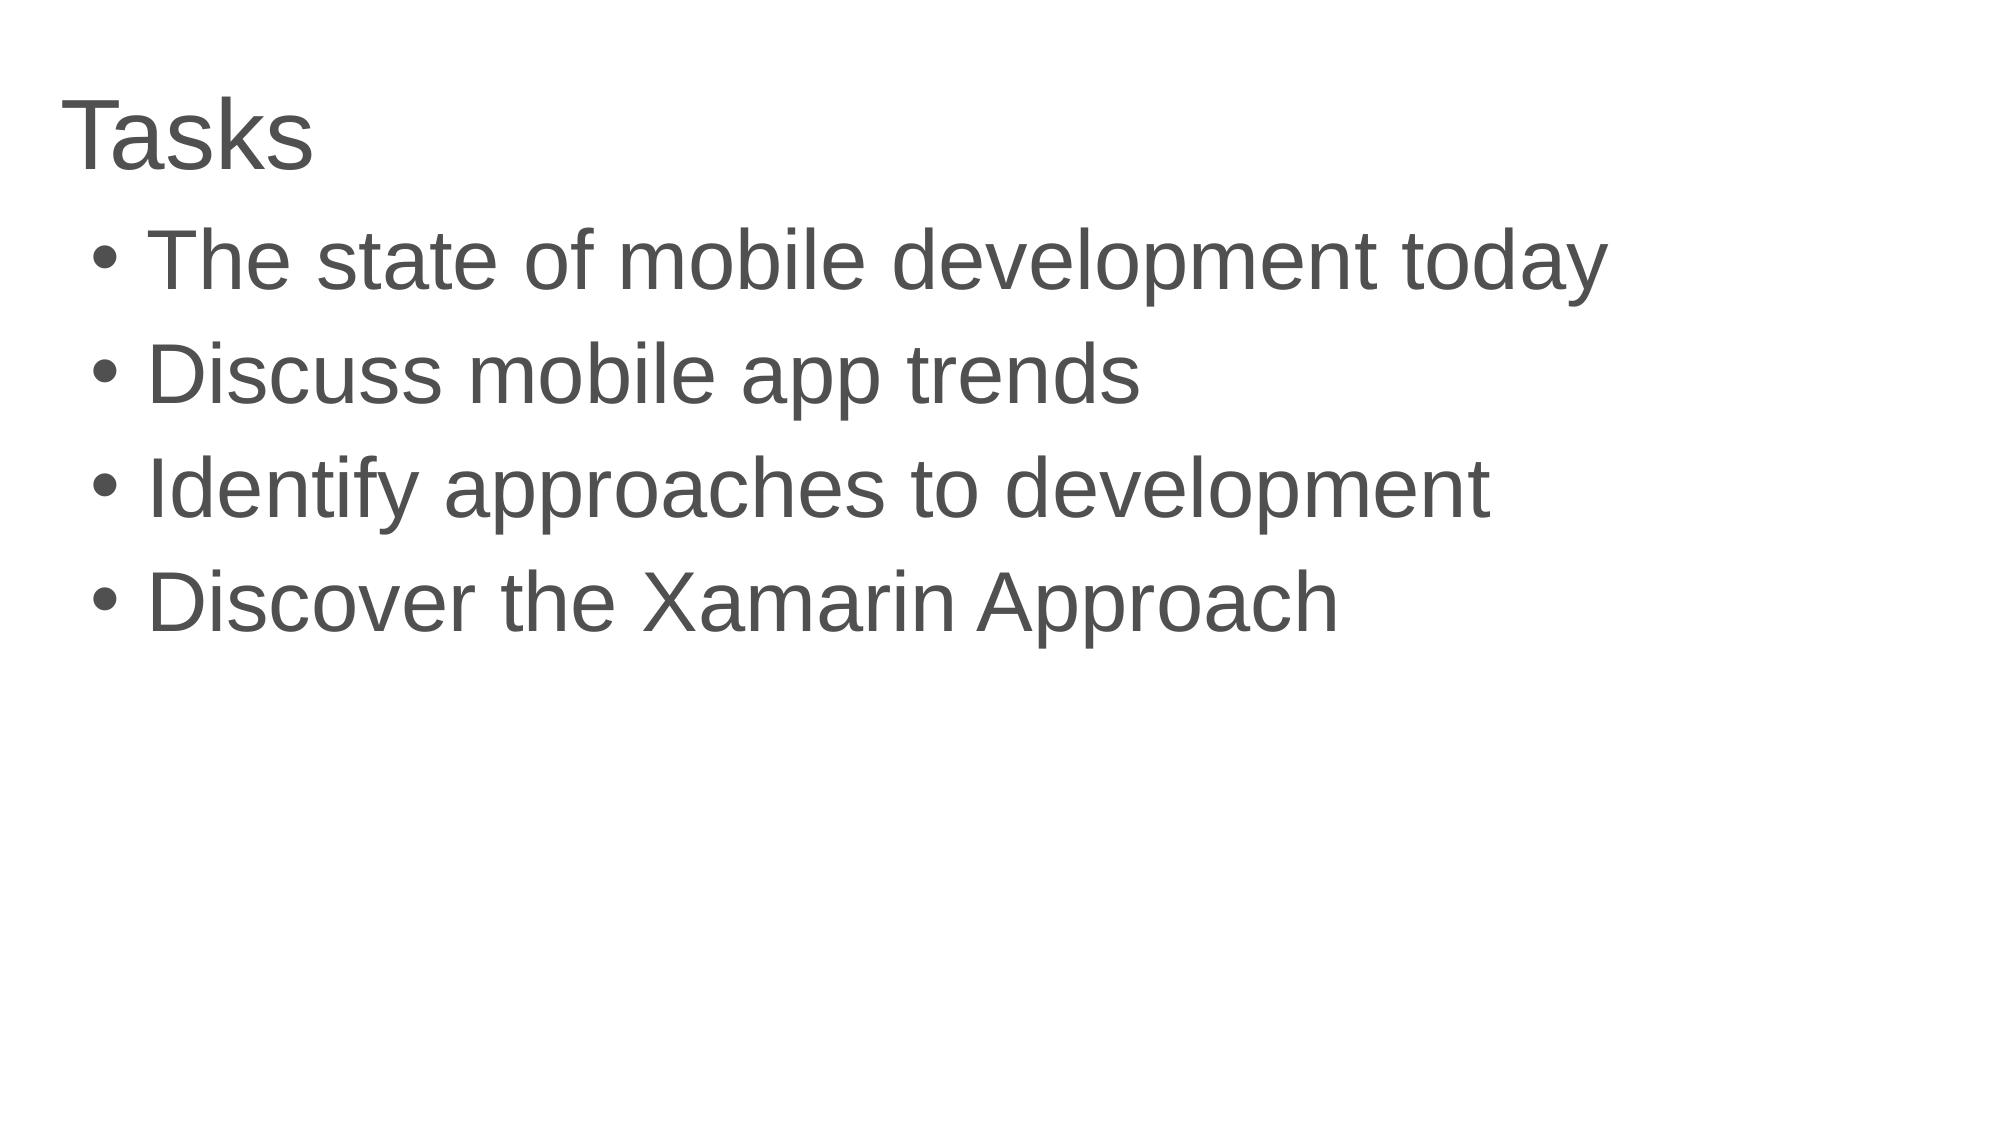

Tasks
The state of mobile development today
Discuss mobile app trends
Identify approaches to development
Discover the Xamarin Approach